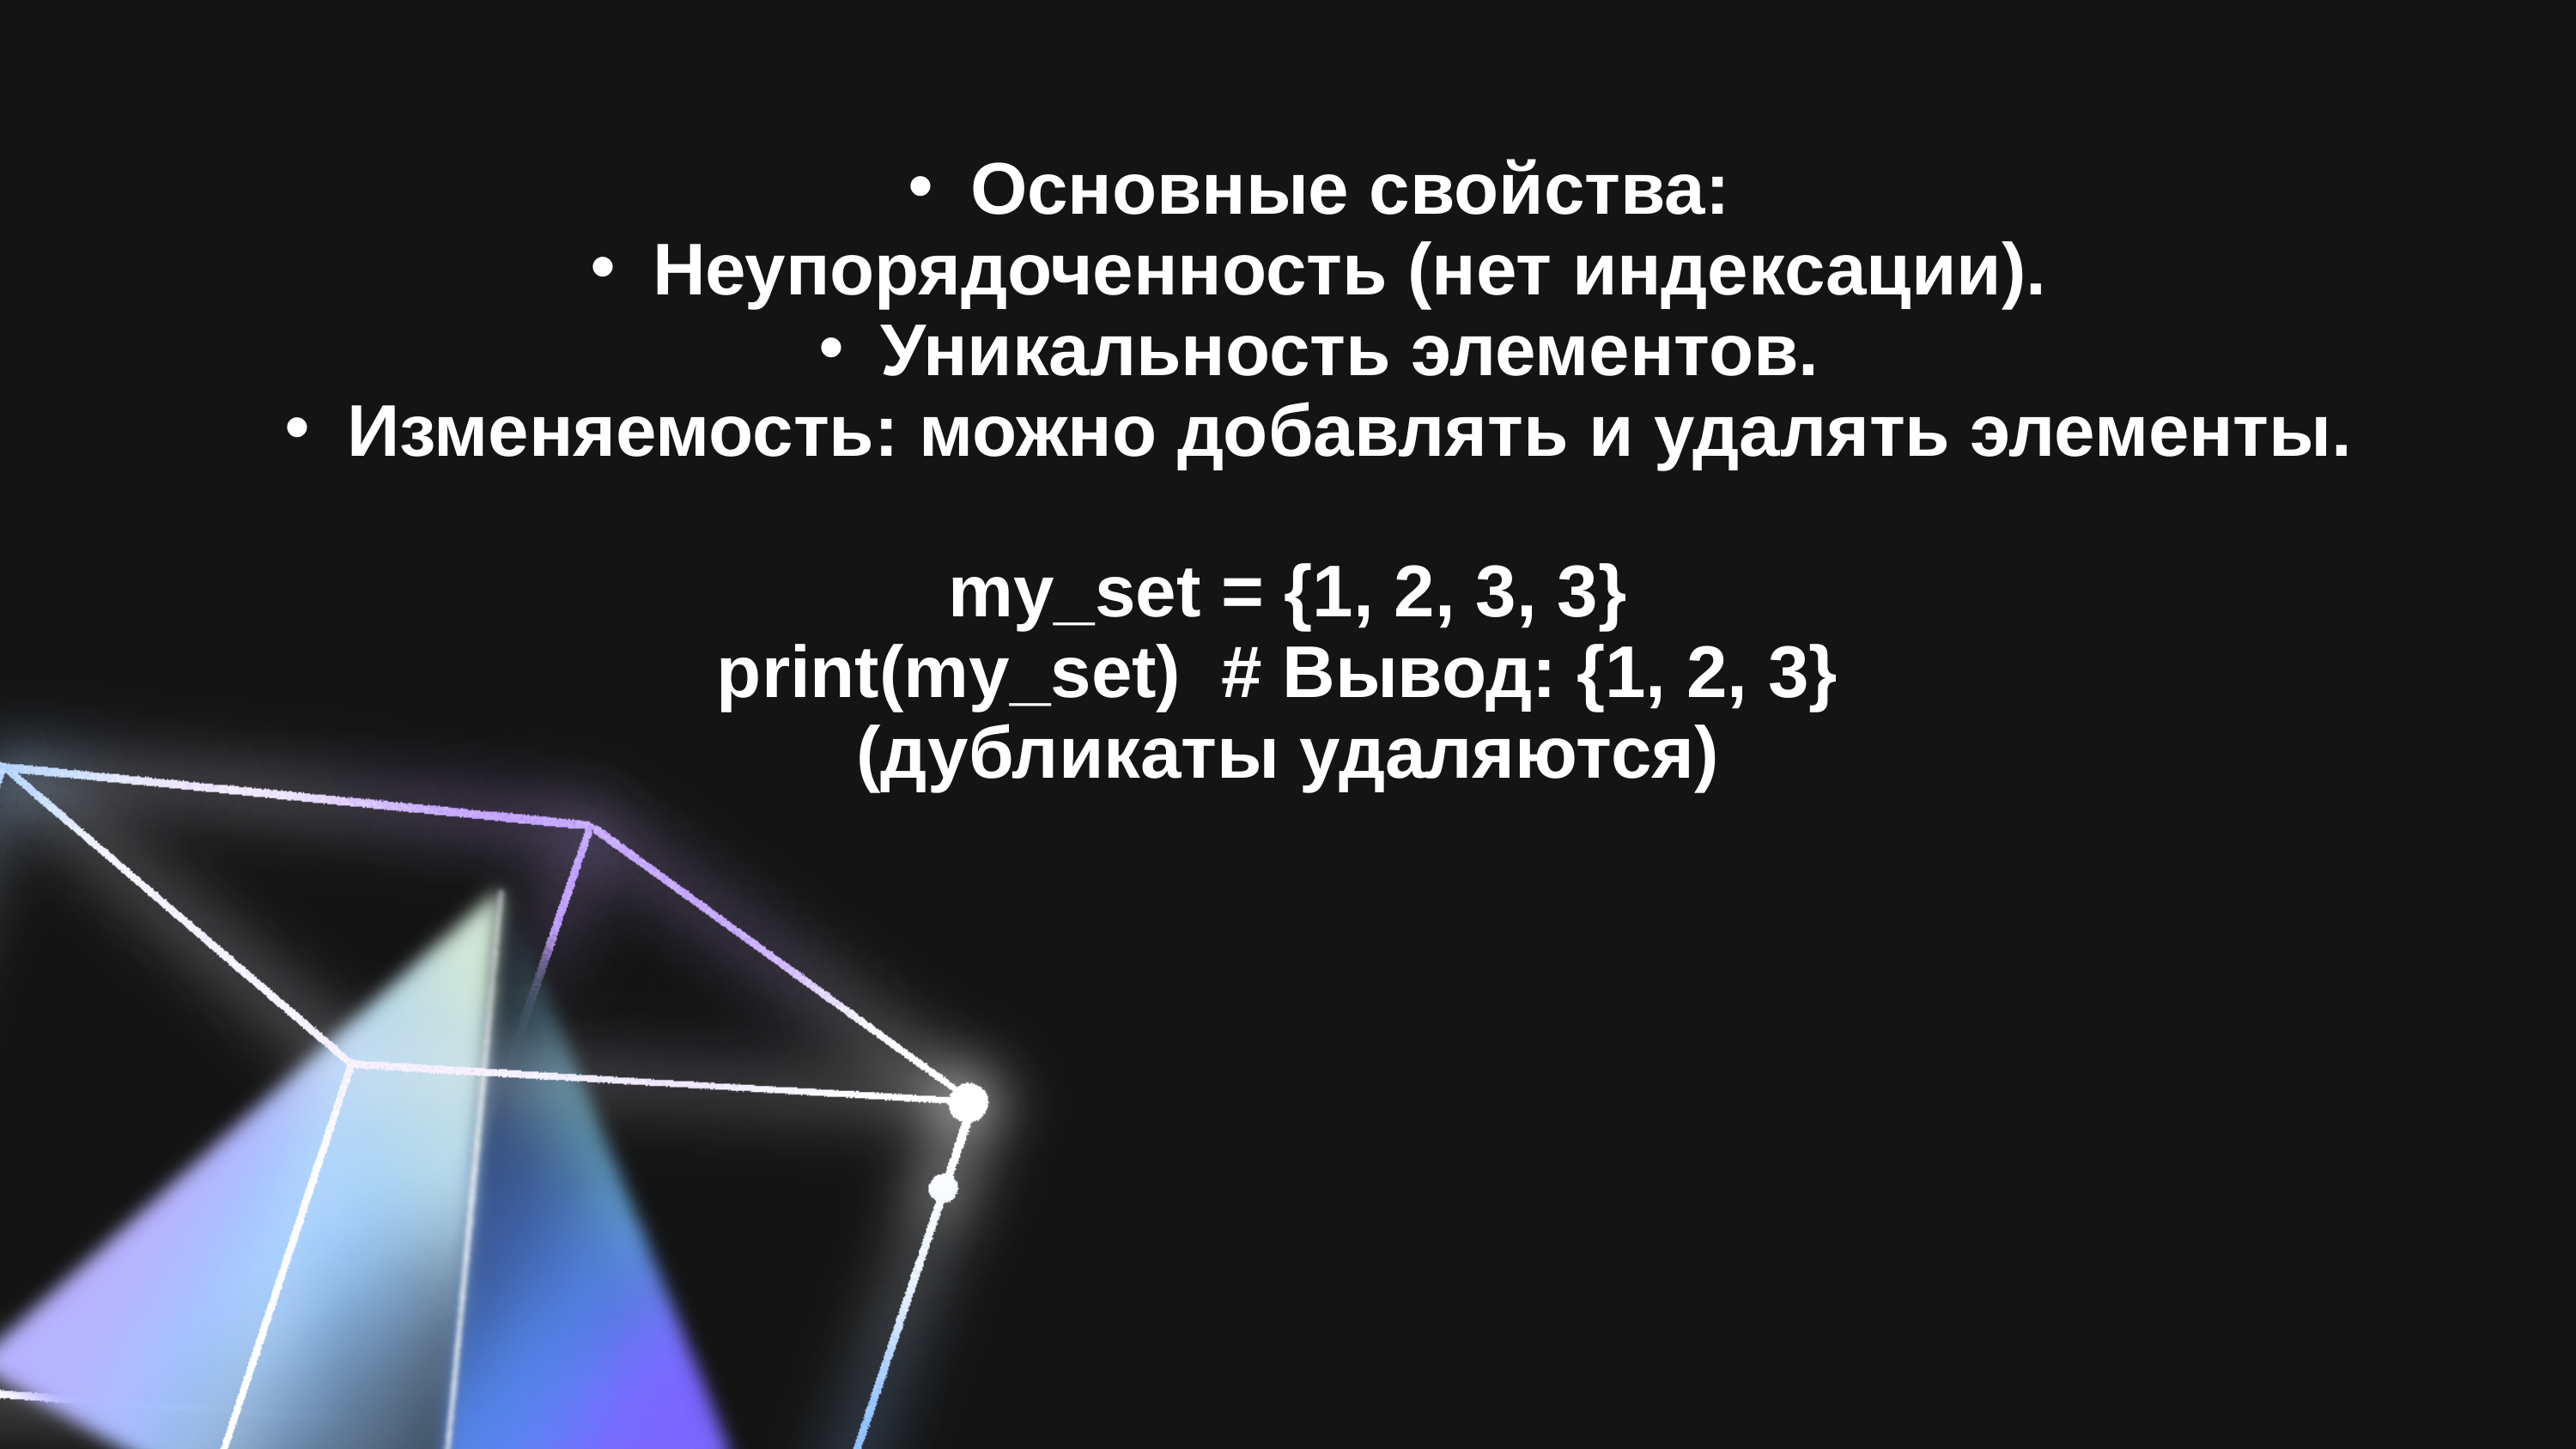

Основные свойства:
Неупорядоченность (нет индексации).
Уникальность элементов.
Изменяемость: можно добавлять и удалять элементы.

my_set = {1, 2, 3, 3}
print(my_set)  # Вывод: {1, 2, 3}
(дубликаты удаляются)